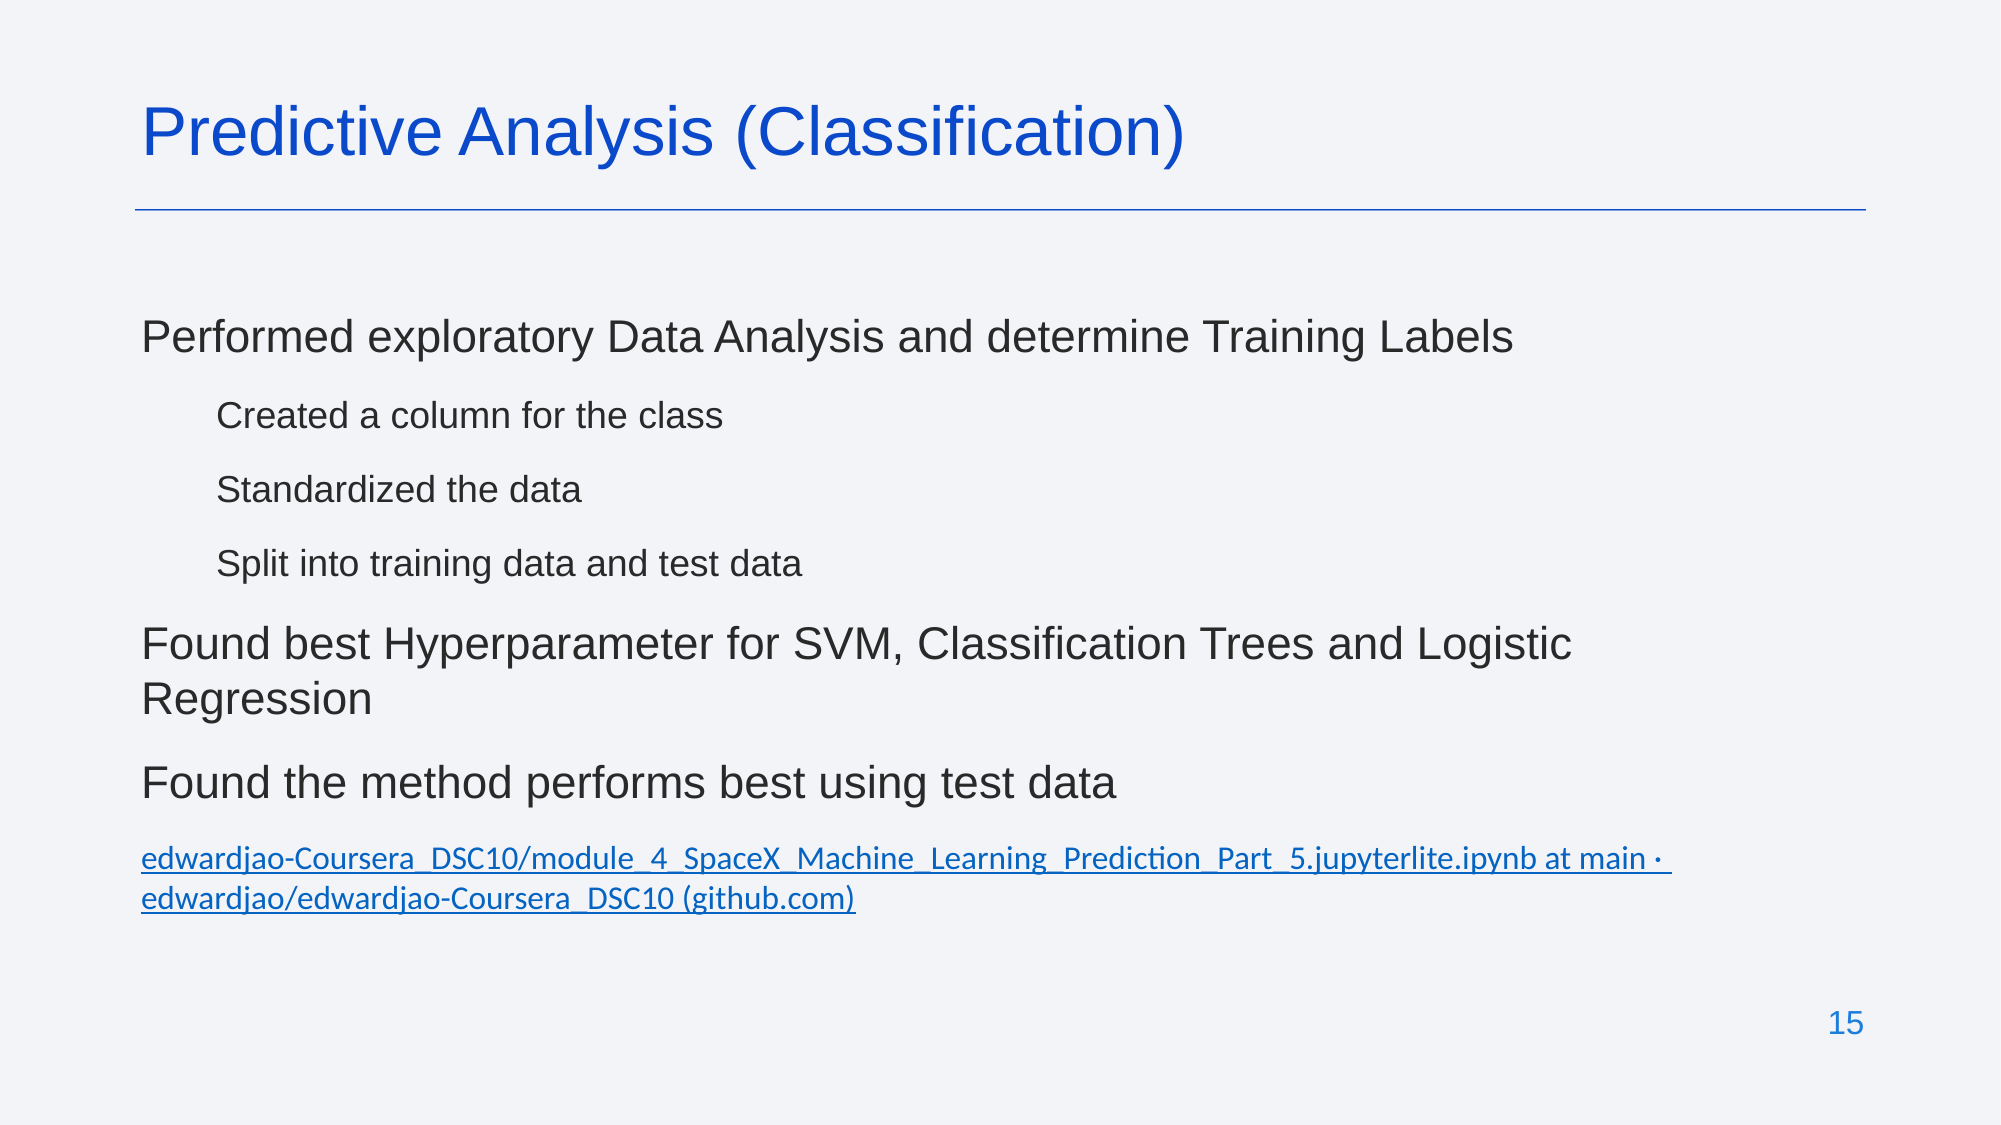

Predictive Analysis (Classification)
Performed exploratory Data Analysis and determine Training Labels
Created a column for the class
Standardized the data
Split into training data and test data
Found best Hyperparameter for SVM, Classification Trees and Logistic Regression
Found the method performs best using test data
edwardjao-Coursera_DSC10/module_4_SpaceX_Machine_Learning_Prediction_Part_5.jupyterlite.ipynb at main · edwardjao/edwardjao-Coursera_DSC10 (github.com)
15